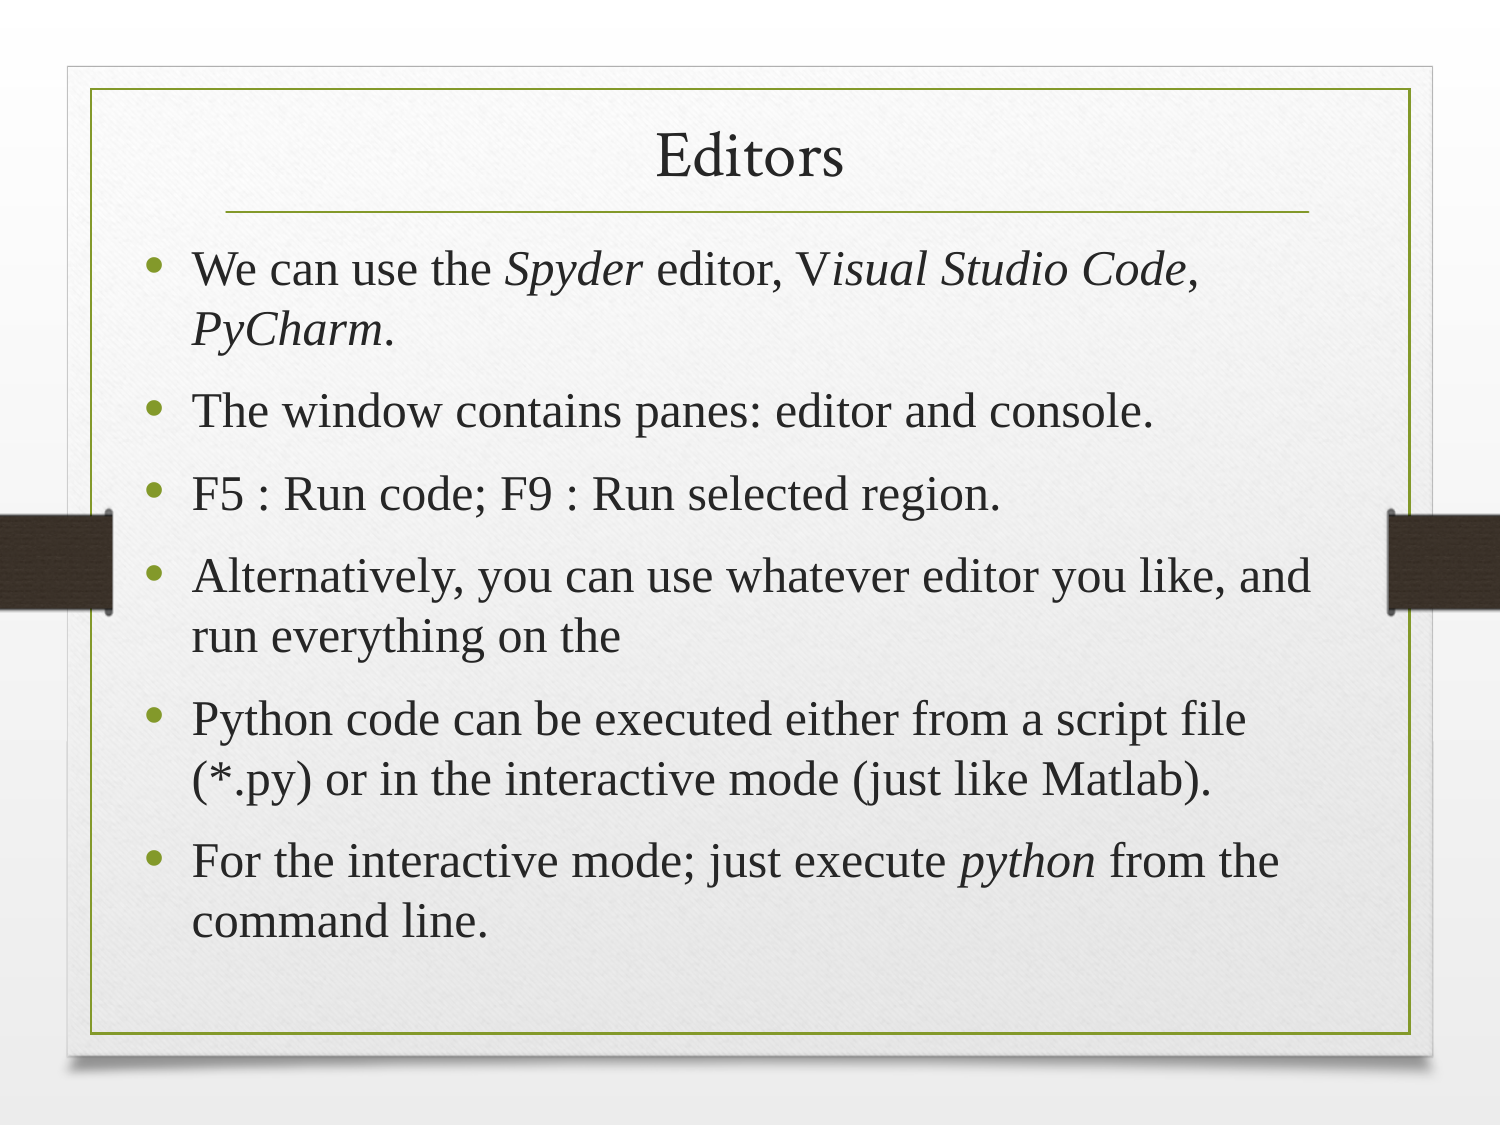

# Editors
We can use the Spyder editor, Visual Studio Code, PyCharm.
The window contains panes: editor and console.
F5 : Run code; F9 : Run selected region.
Alternatively, you can use whatever editor you like, and run everything on the
Python code can be executed either from a script file (*.py) or in the interactive mode (just like Matlab).
For the interactive mode; just execute python from the command line.